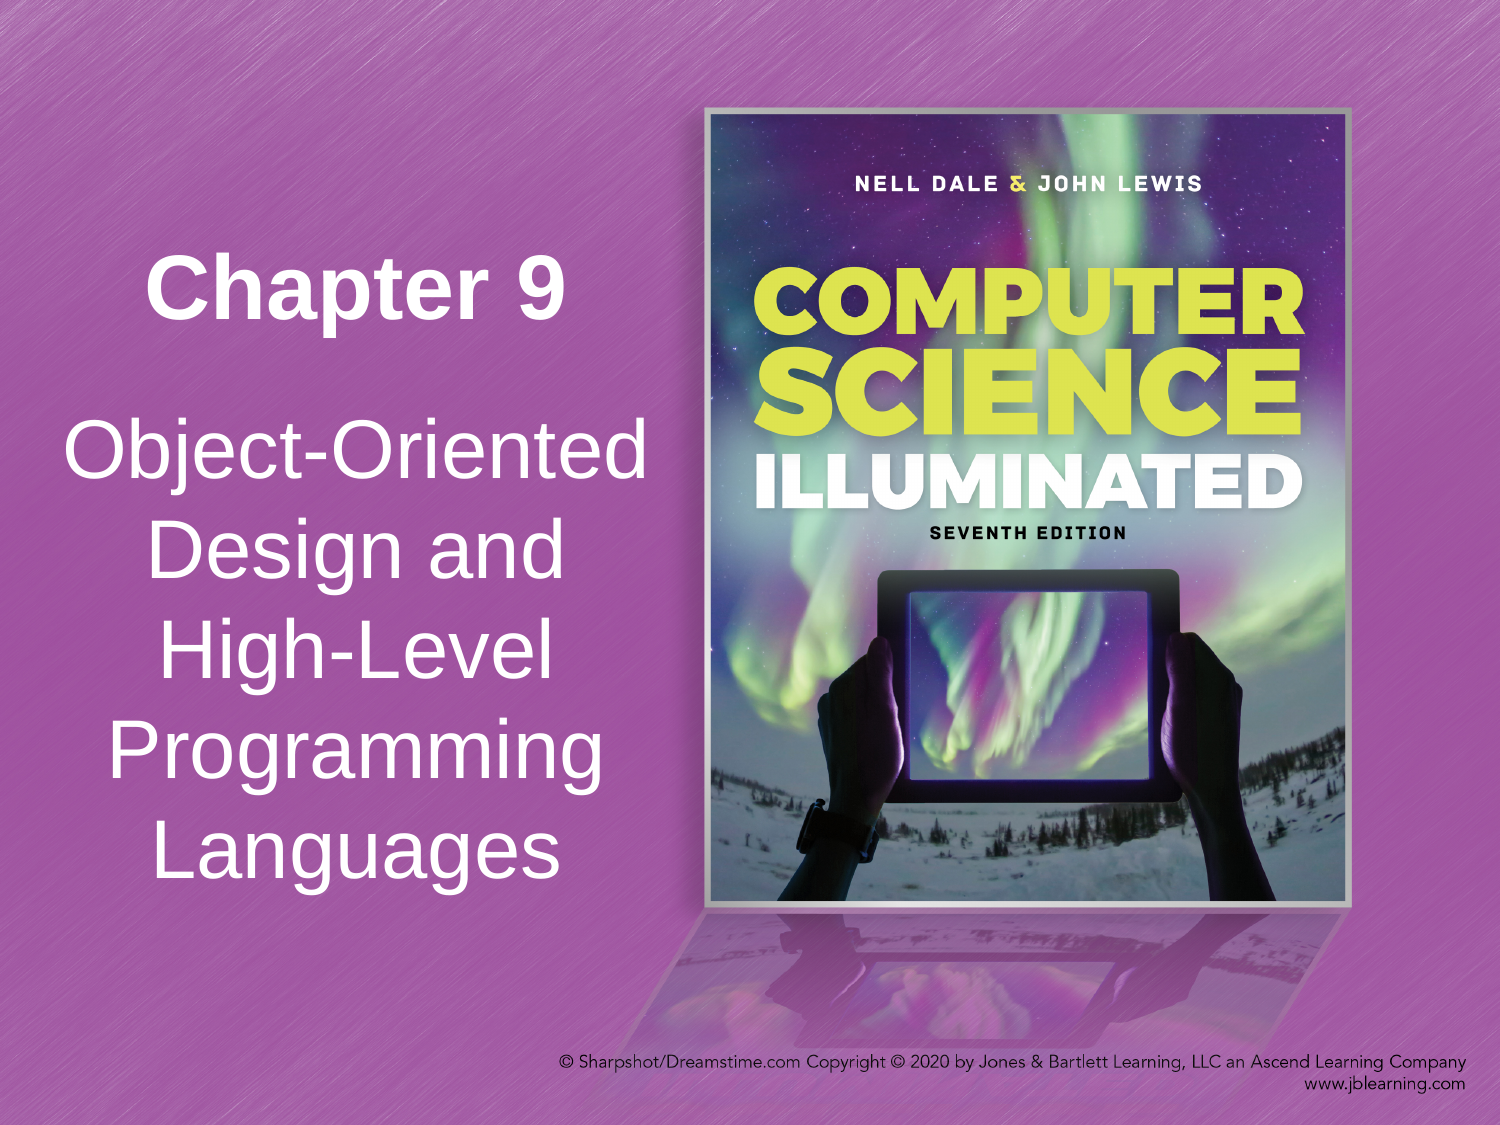

# Chapter 9
Object-Oriented Design and High-Level Programming Languages